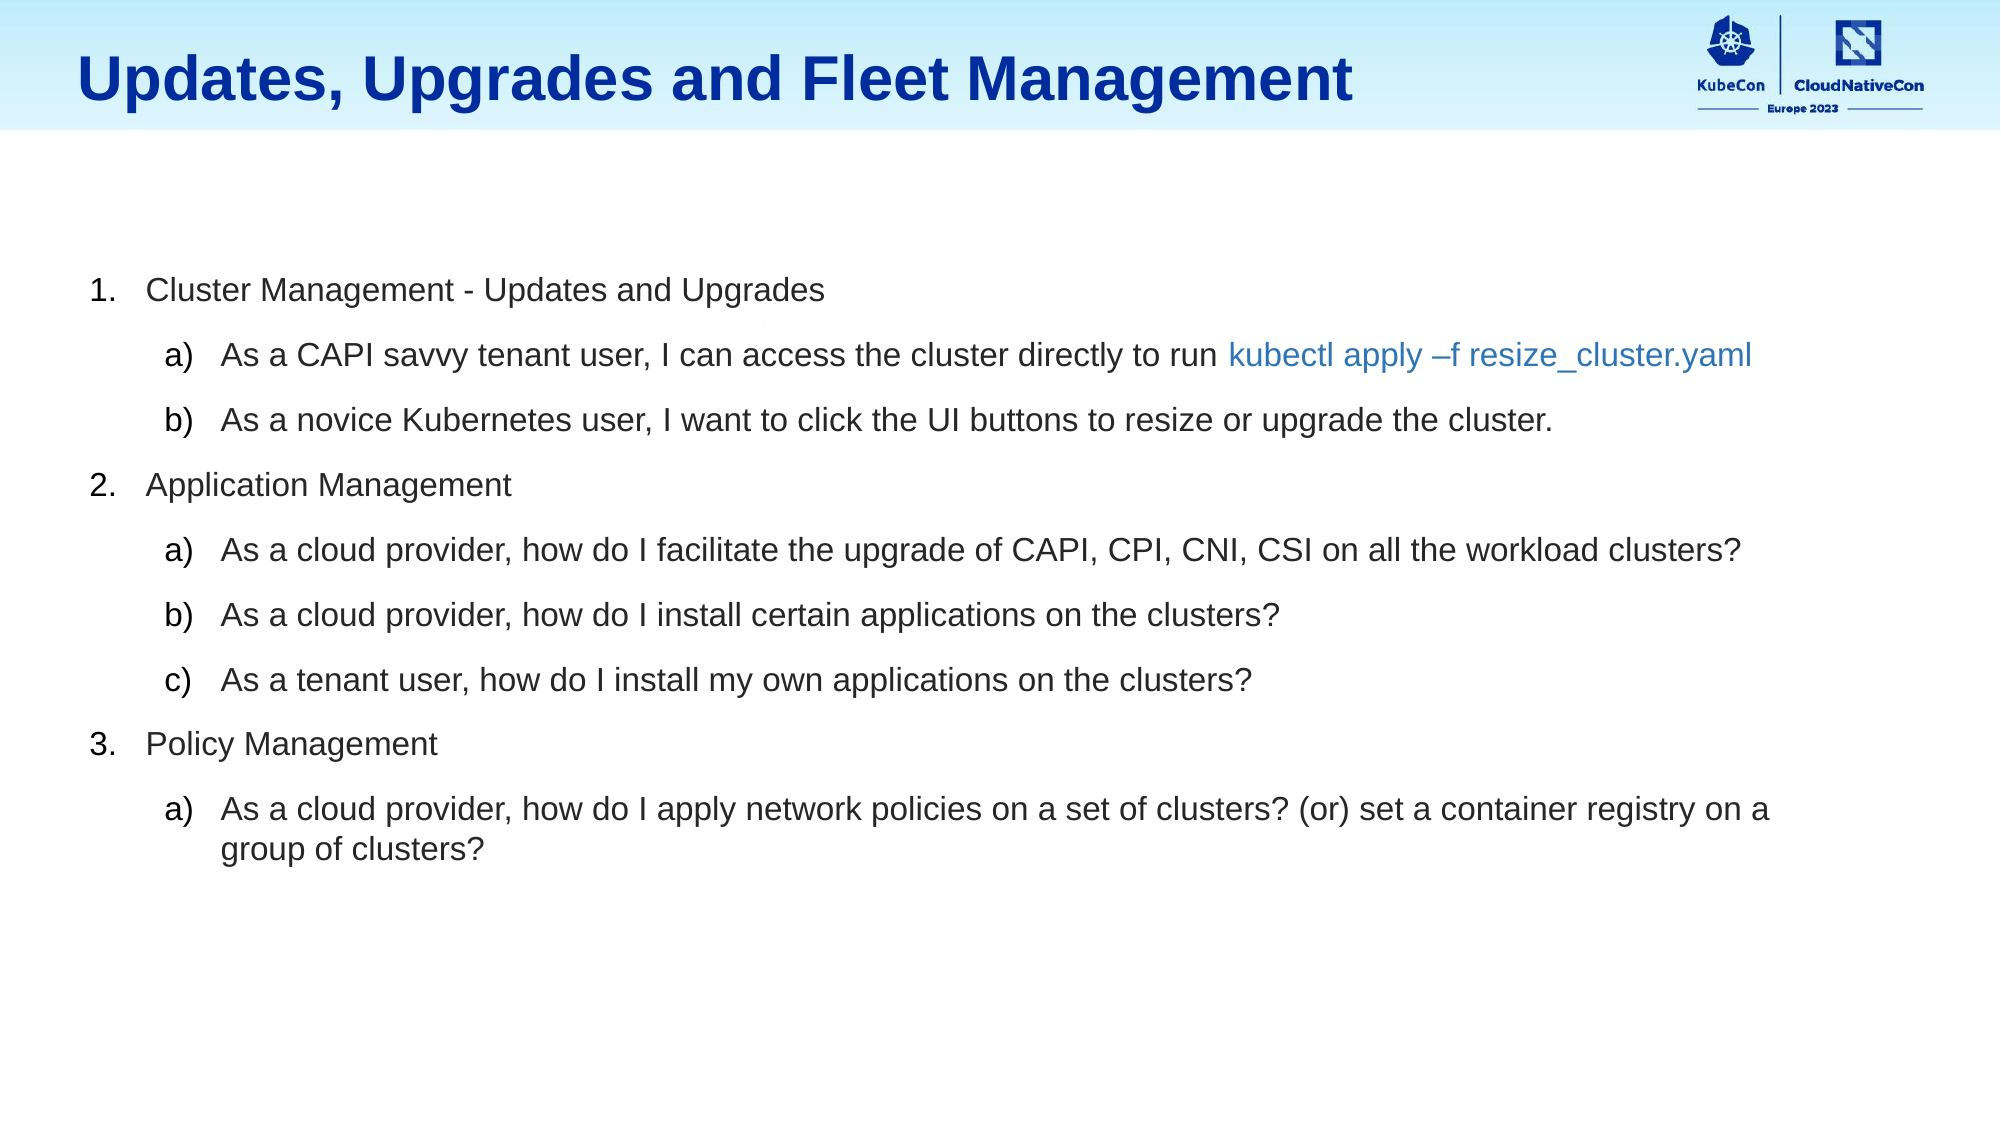

Updates, Upgrades and Fleet Management

Cluster Management - Updates and Upgrades
As a CAPI savvy tenant user, I can access the cluster directly to run kubectl apply –f resize_cluster.yaml
As a novice Kubernetes user, I want to click the UI buttons to resize or upgrade the cluster.
Application Management
As a cloud provider, how do I facilitate the upgrade of CAPI, CPI, CNI, CSI on all the workload clusters?
As a cloud provider, how do I install certain applications on the clusters?
As a tenant user, how do I install my own applications on the clusters?
Policy Management
As a cloud provider, how do I apply network policies on a set of clusters? (or) set a container registry on a group of clusters?